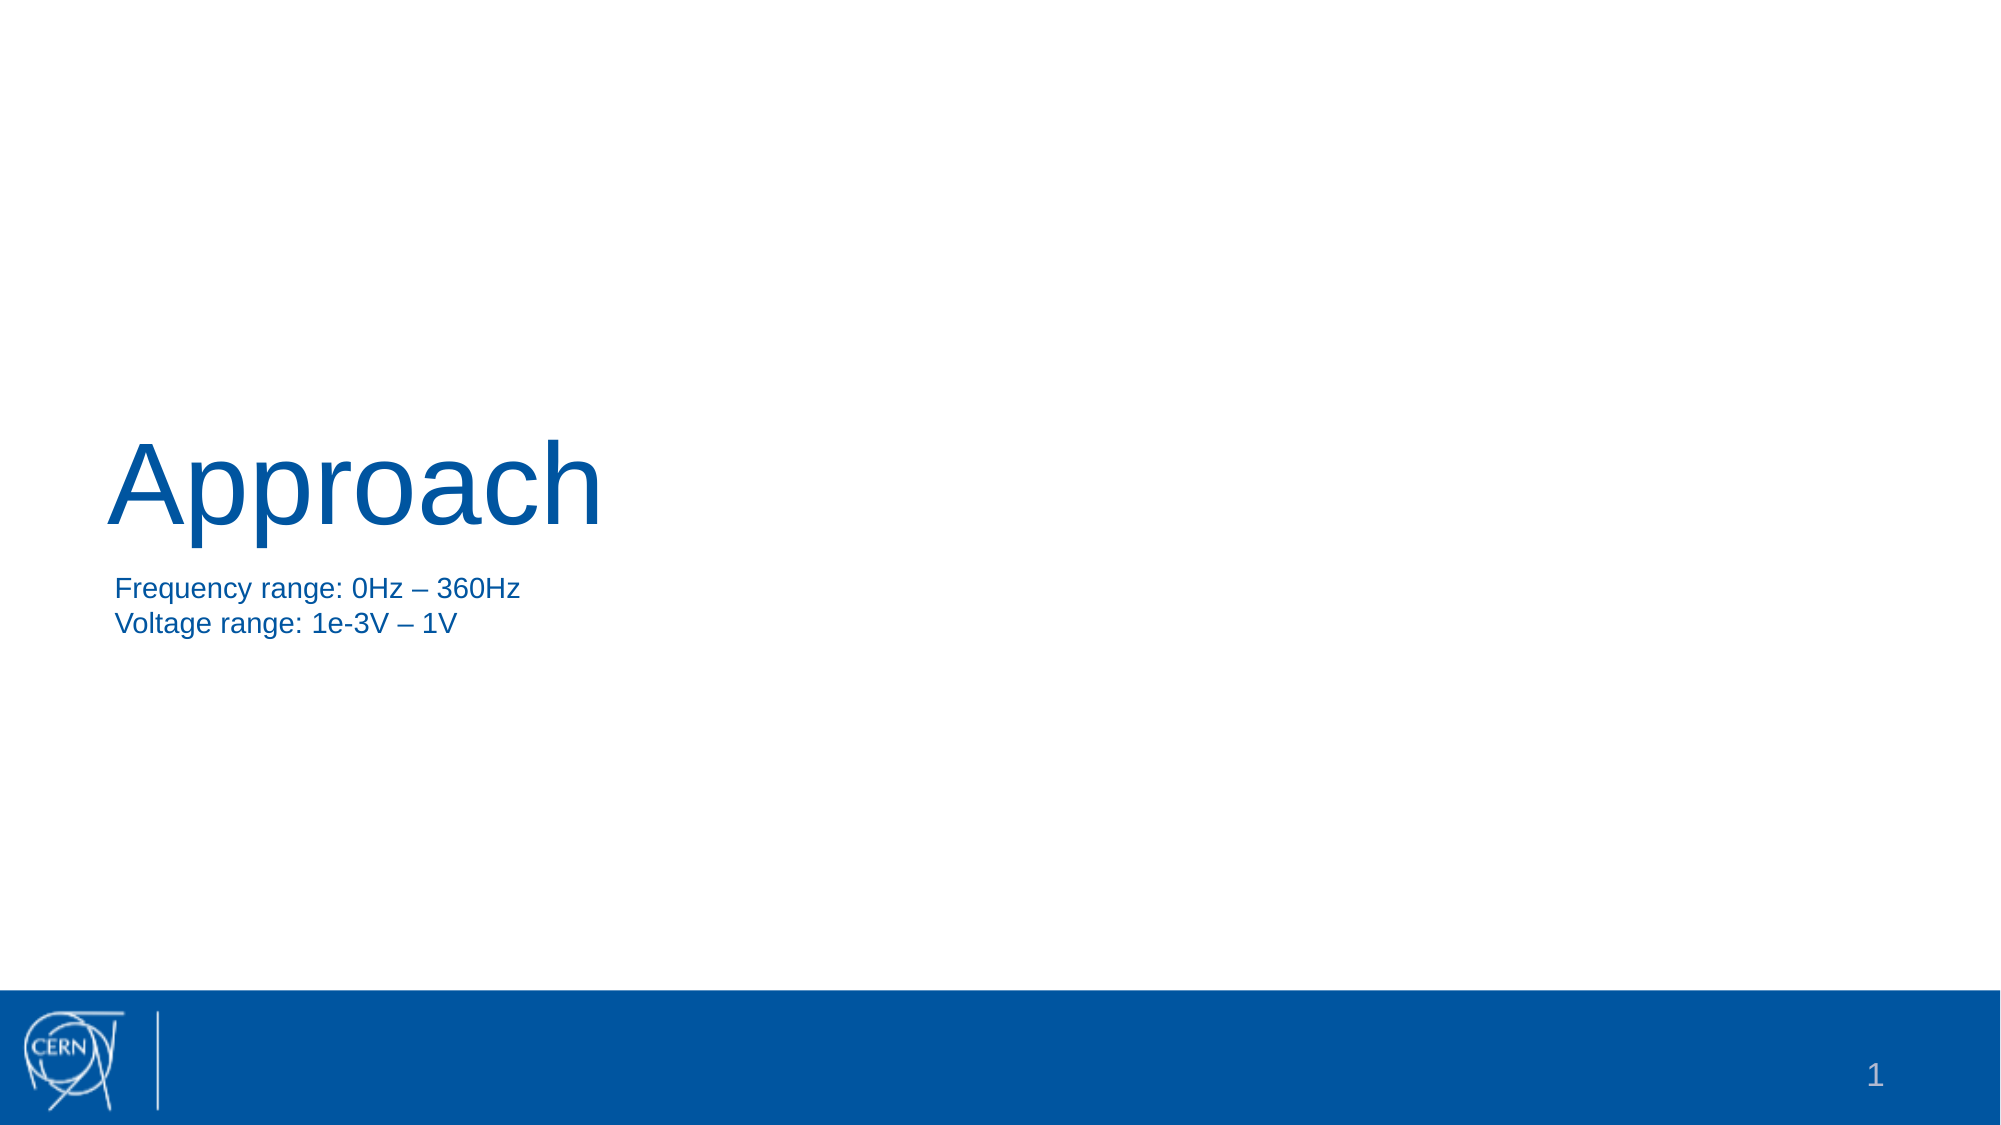

# Approach
Frequency range: 0Hz – 360Hz
Voltage range: 1e-3V – 1V
1